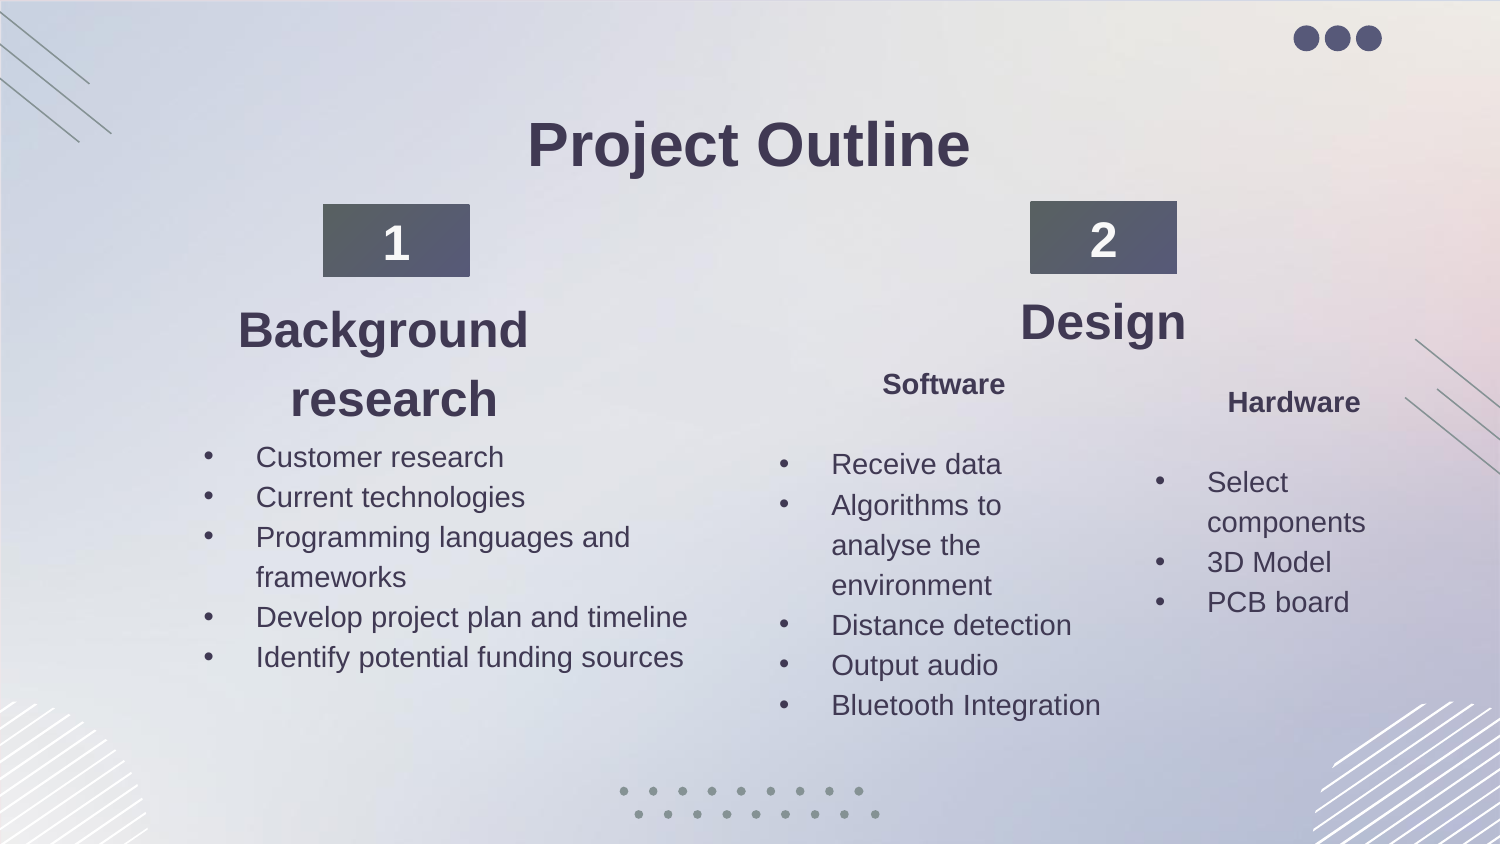

# Project Outline
2
1
Design
Software

Receive data
Algorithms to analyse the environment
Distance detection
Output audio
Bluetooth Integration

Background research
Hardware

Select components
3D Model
PCB board
Customer research
Current technologies
Programming languages and frameworks
Develop project plan and timeline
Identify potential funding sources